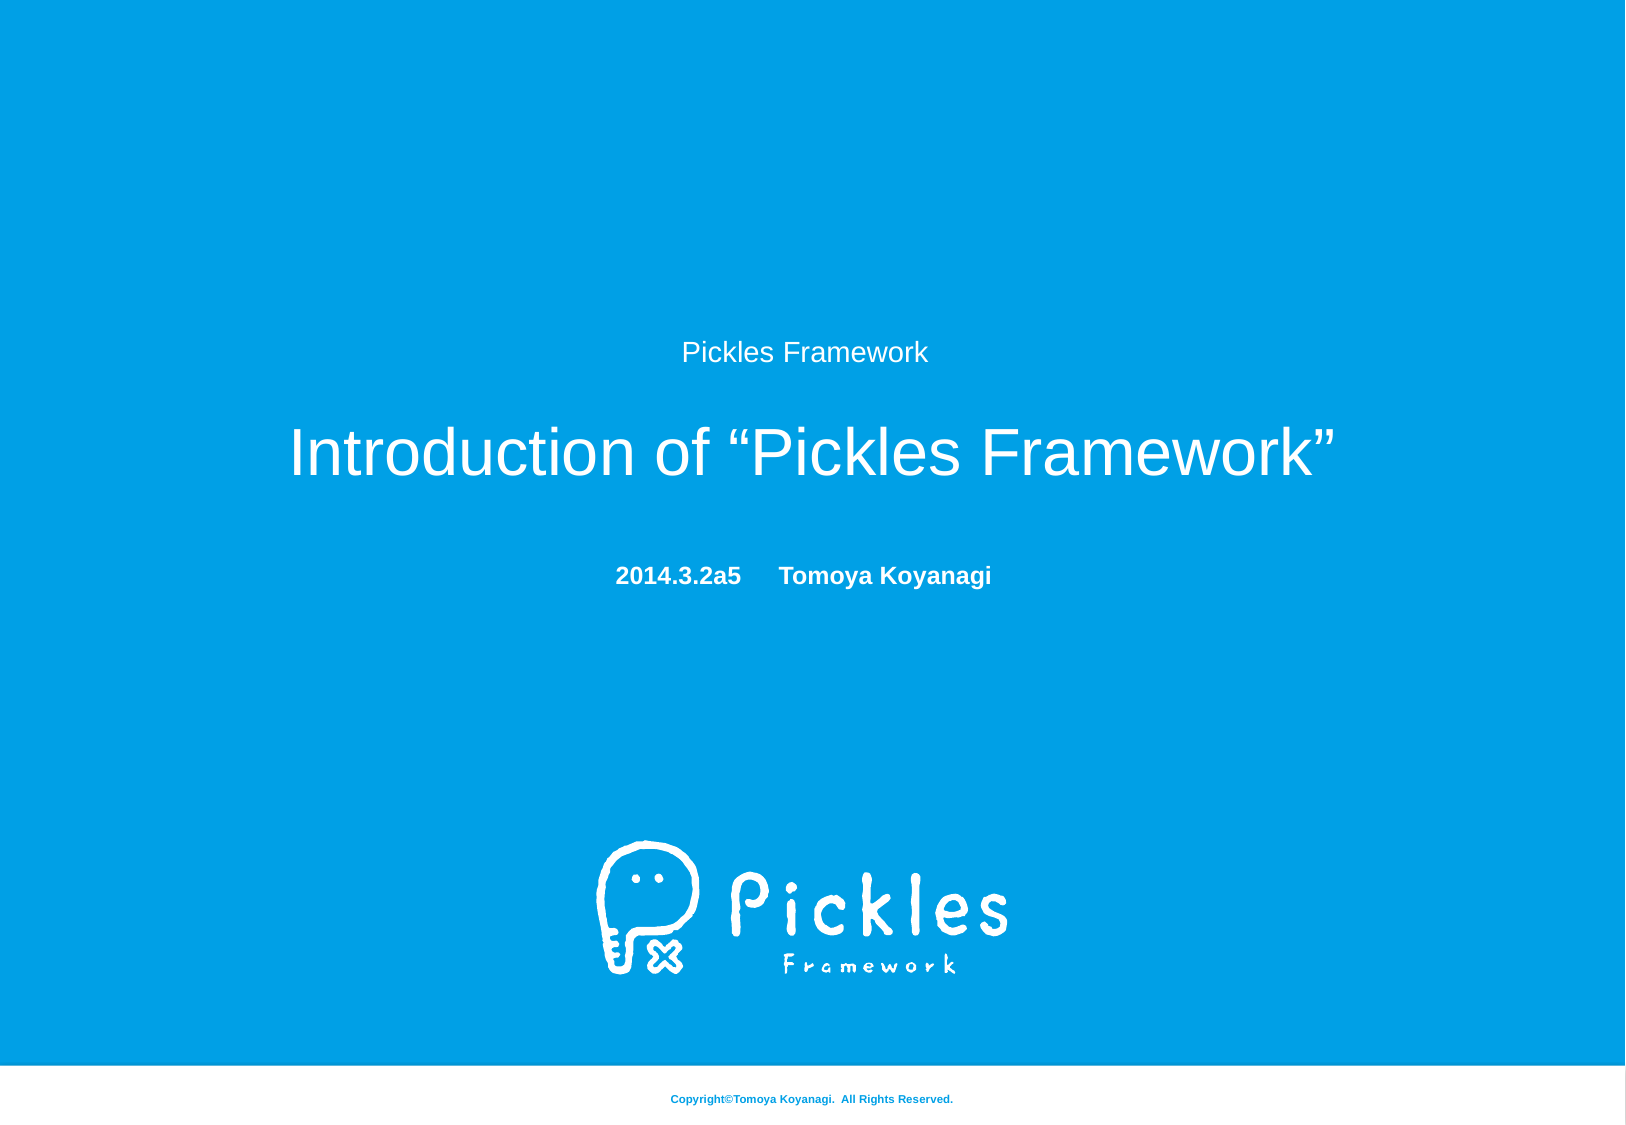

Pickles Framework
# Introduction of “Pickles Framework”
2014.3.2a5　Tomoya Koyanagi